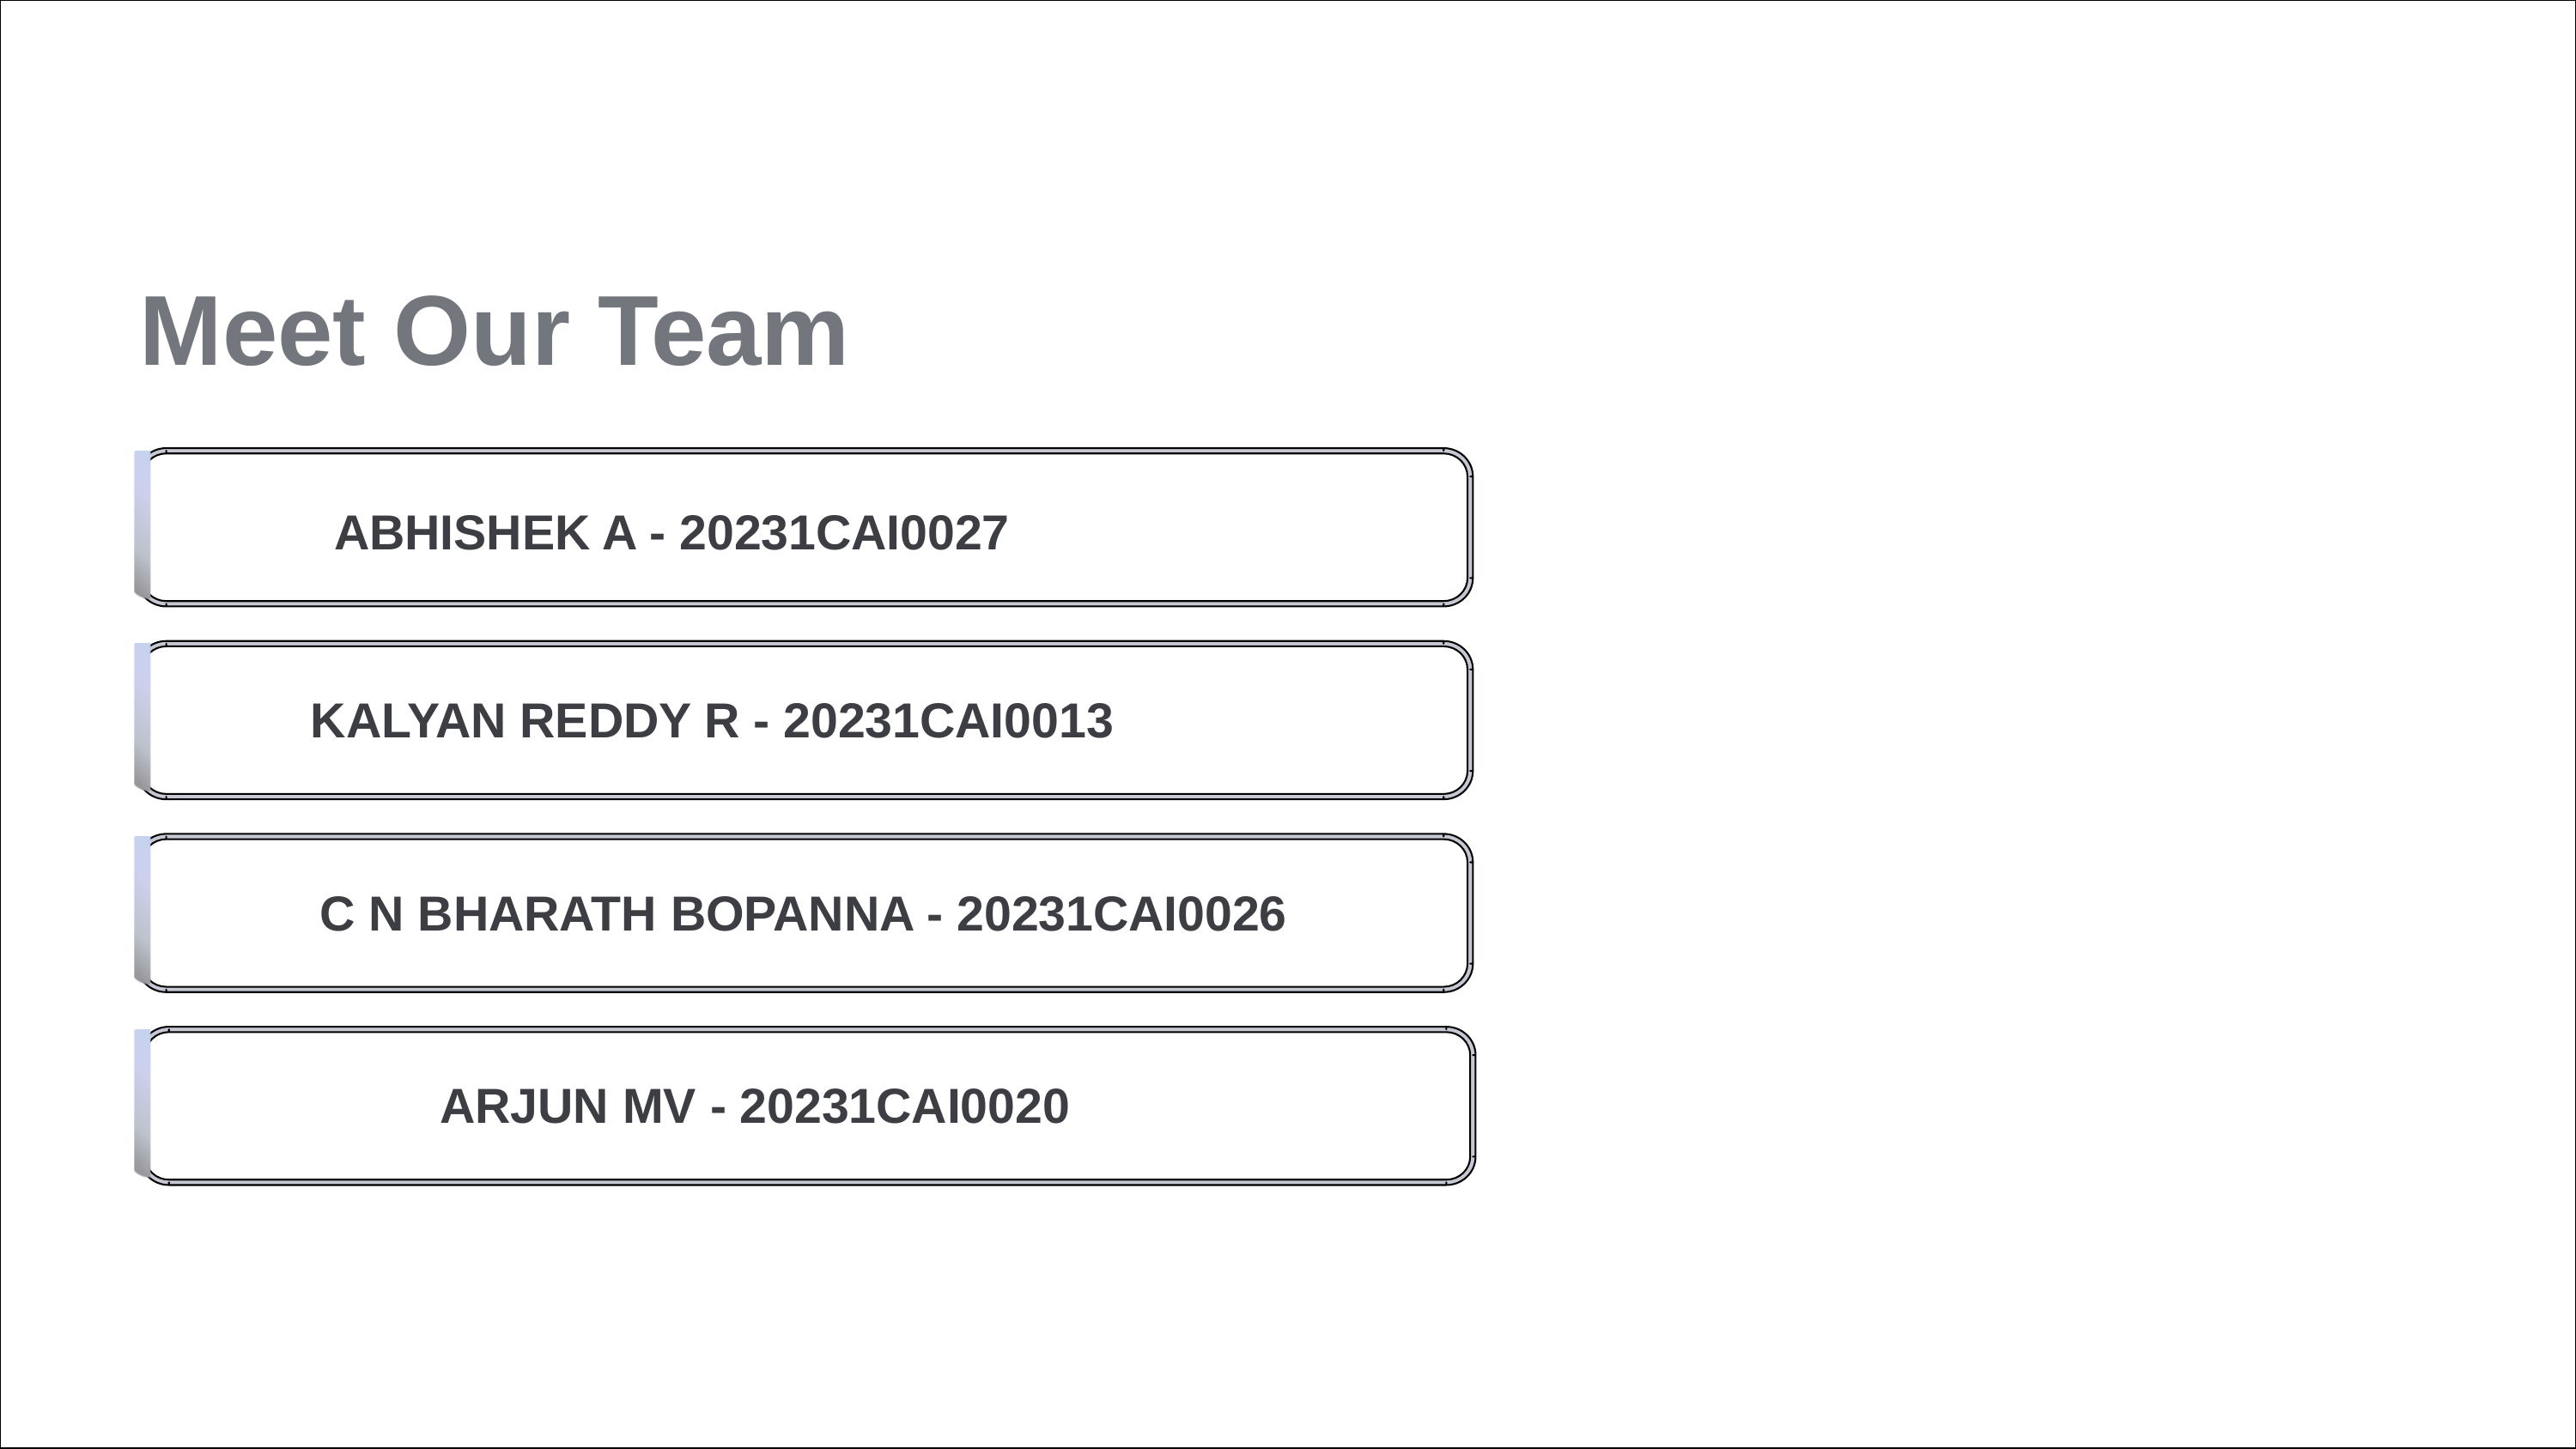

Meet Our Team

ABHISHEK A - 20231CAI0027

KALYAN REDDY R - 20231CAI0013

C N BHARATH BOPANNA - 20231CAI0026

ARJUN MV - 20231CAI0020